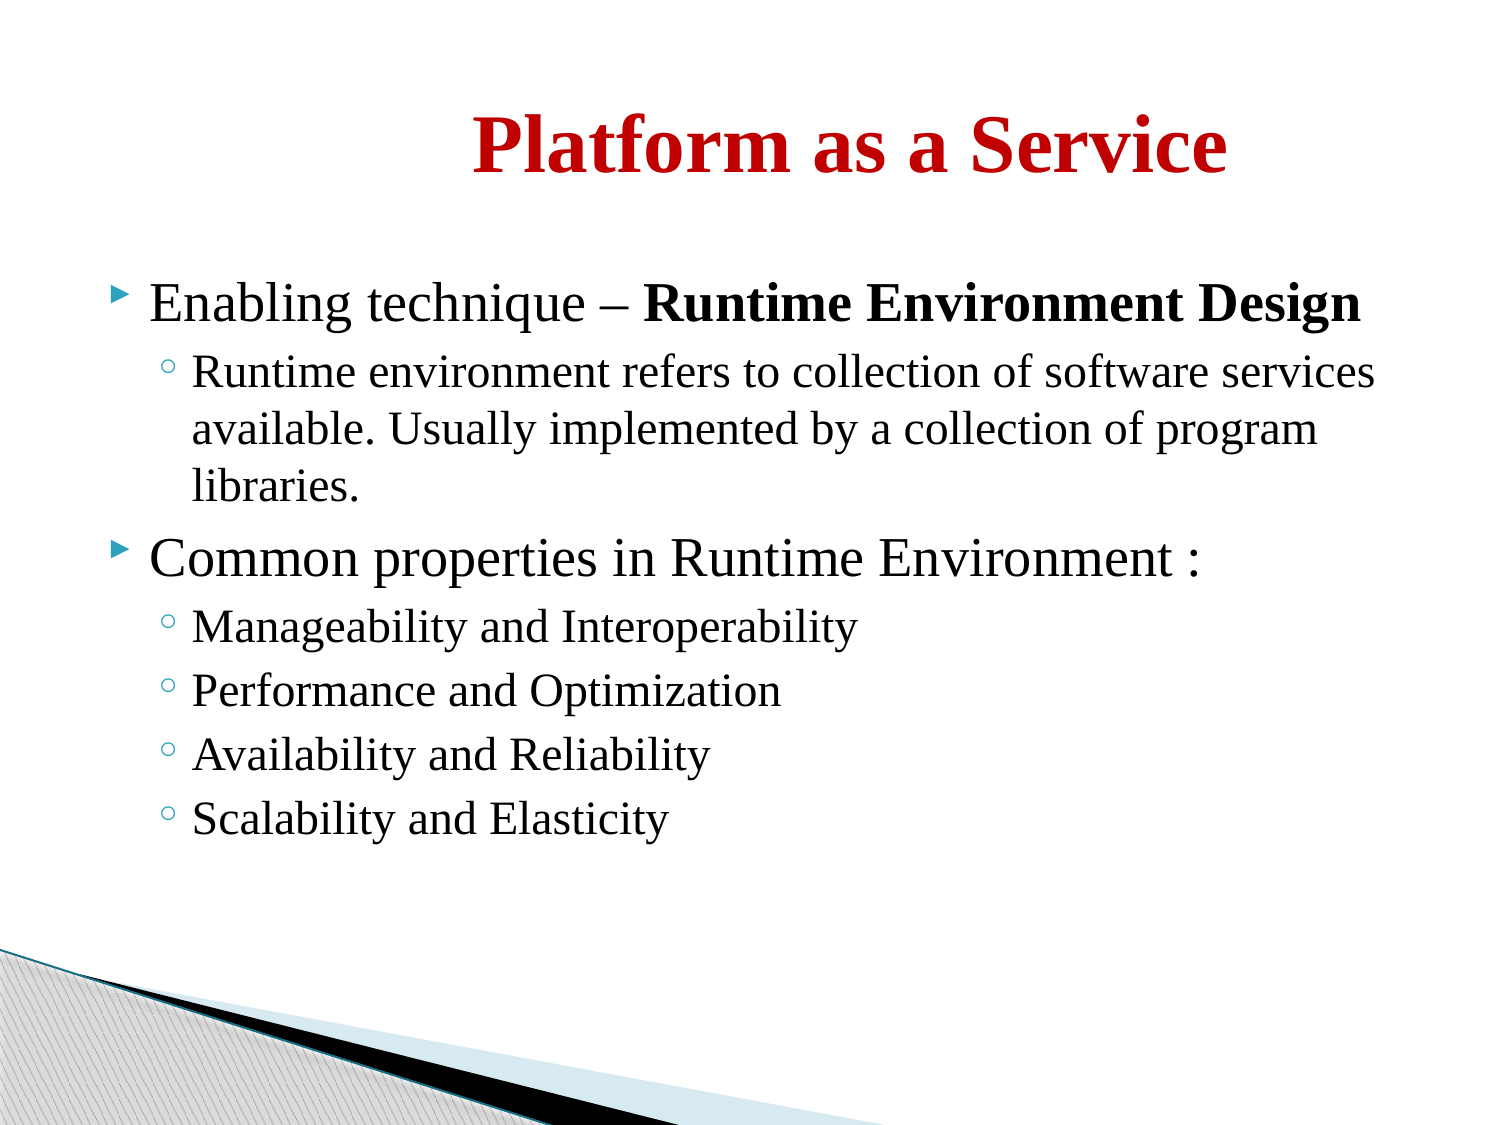

# Platform as a Service
Enabling technique – Runtime Environment Design
Runtime environment refers to collection of software services available. Usually implemented by a collection of program libraries.
Common properties in Runtime Environment :
Manageability and Interoperability
Performance and Optimization
Availability and Reliability
Scalability and Elasticity